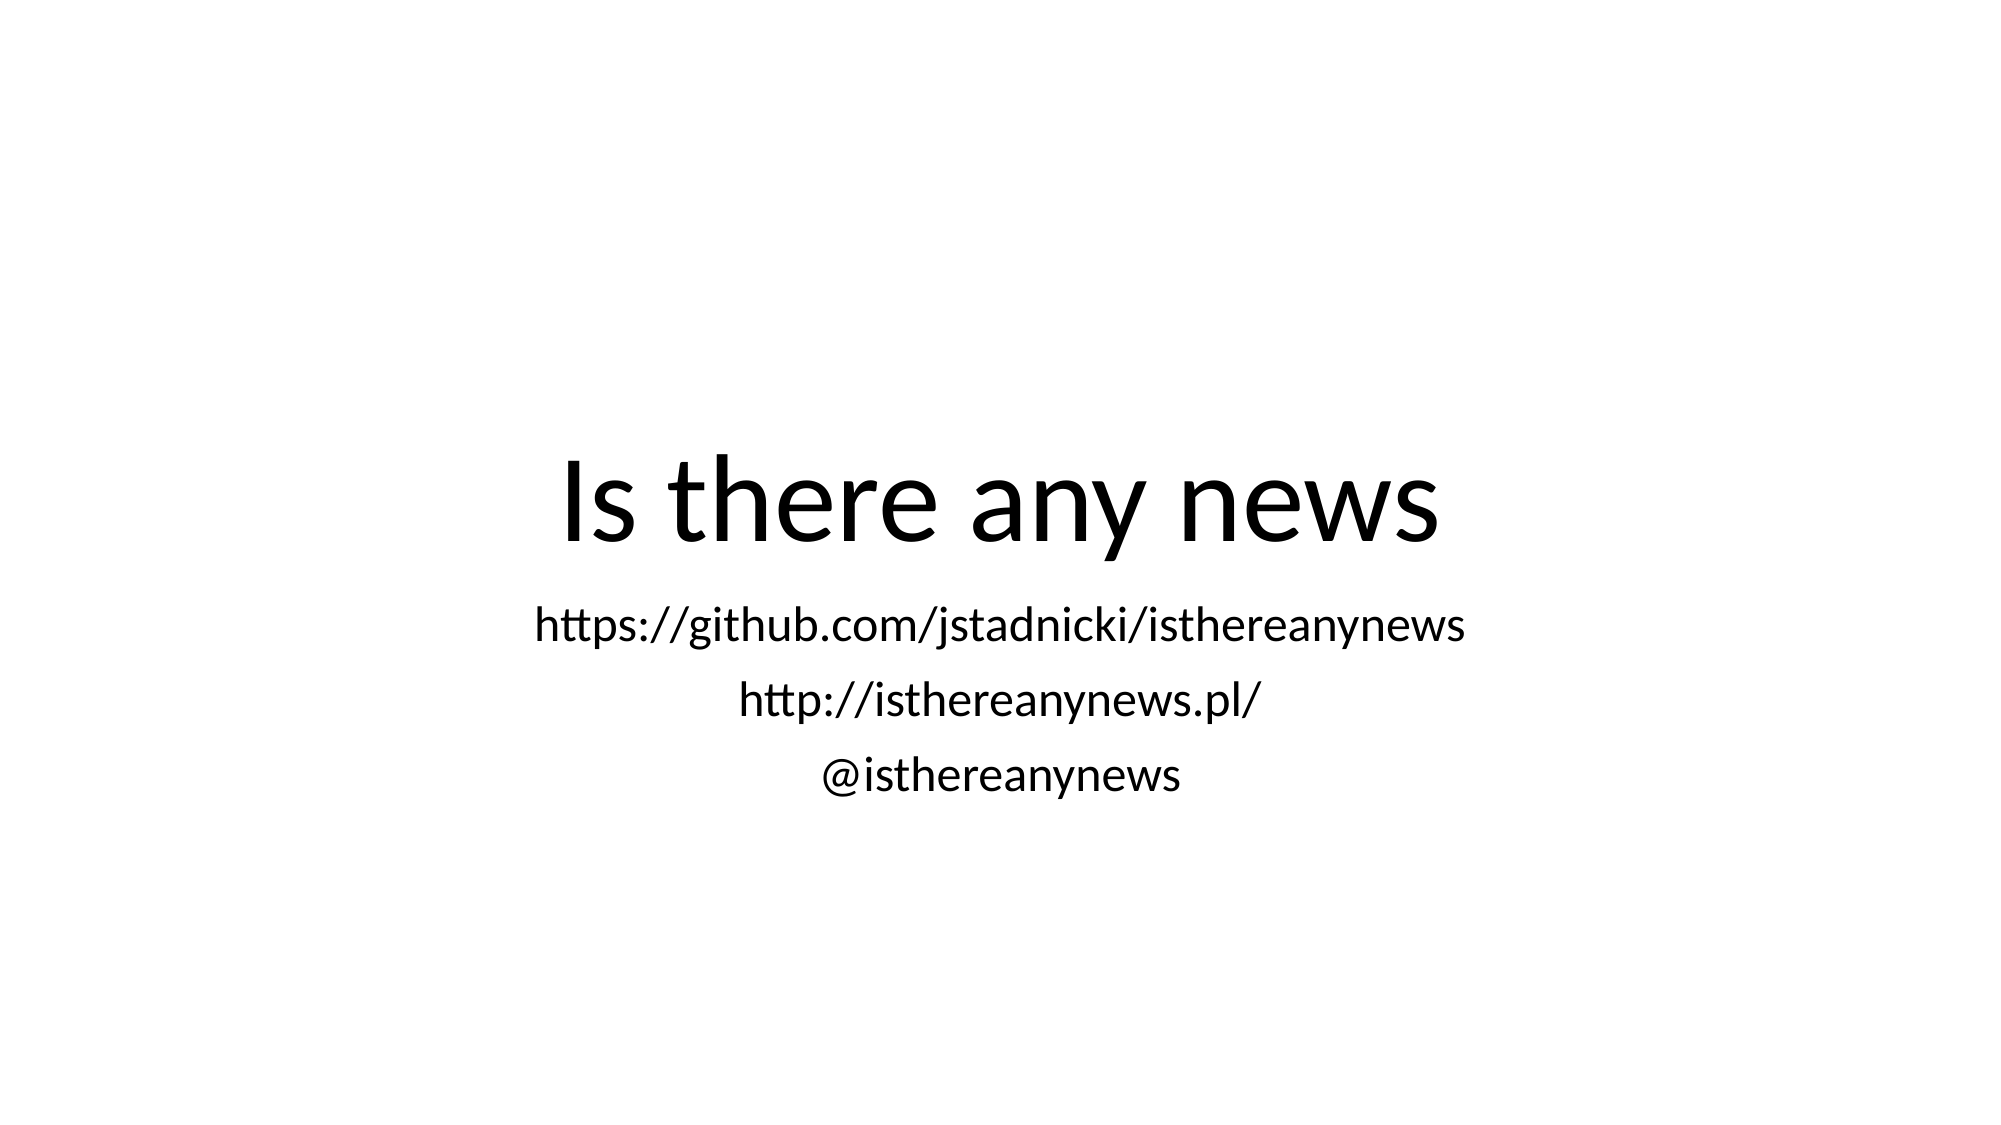

# Is there any news
https://github.com/jstadnicki/isthereanynews
http://isthereanynews.pl/
@isthereanynews